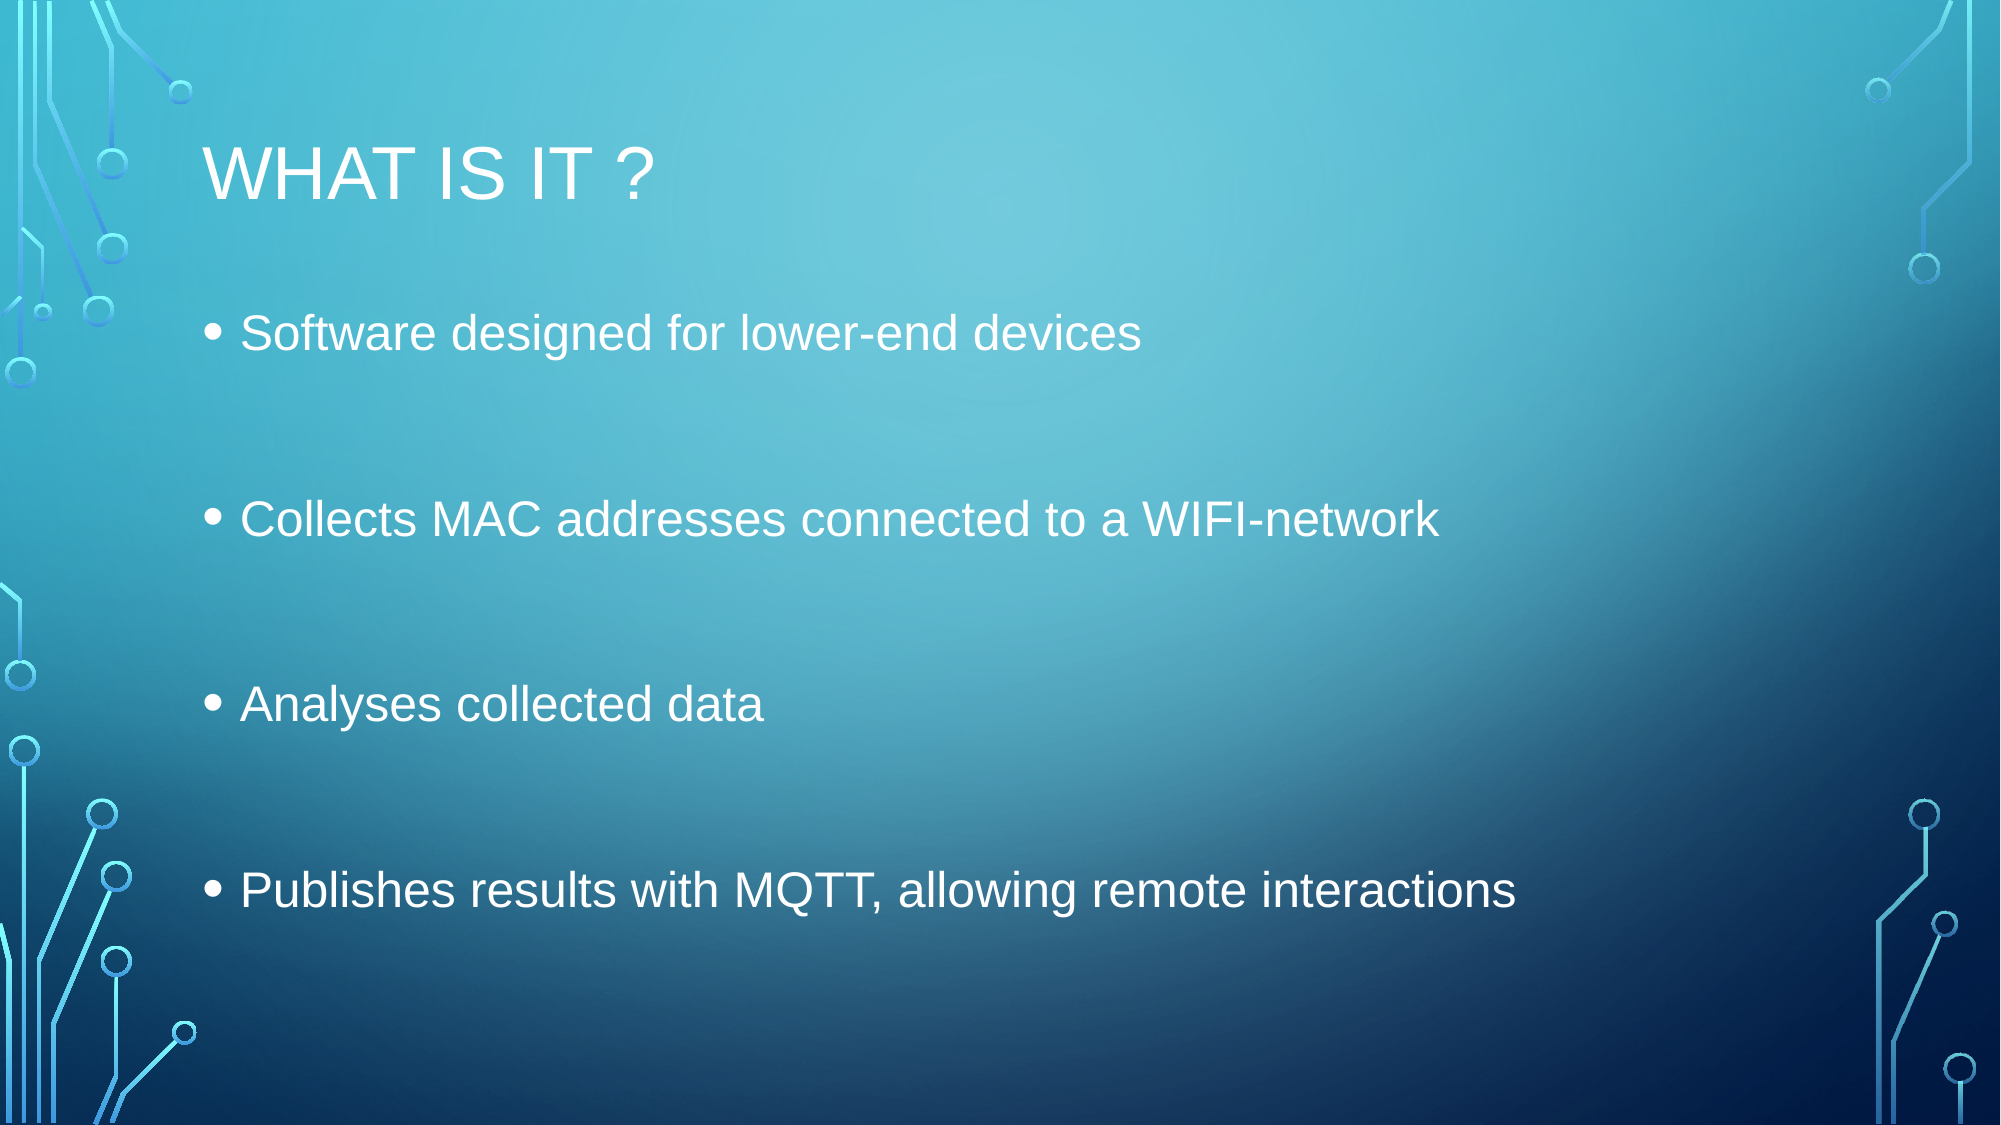

# What is it ?
Software designed for lower-end devices

Collects MAC addresses connected to a WIFI-network

Analyses collected data

Publishes results with MQTT, allowing remote interactions